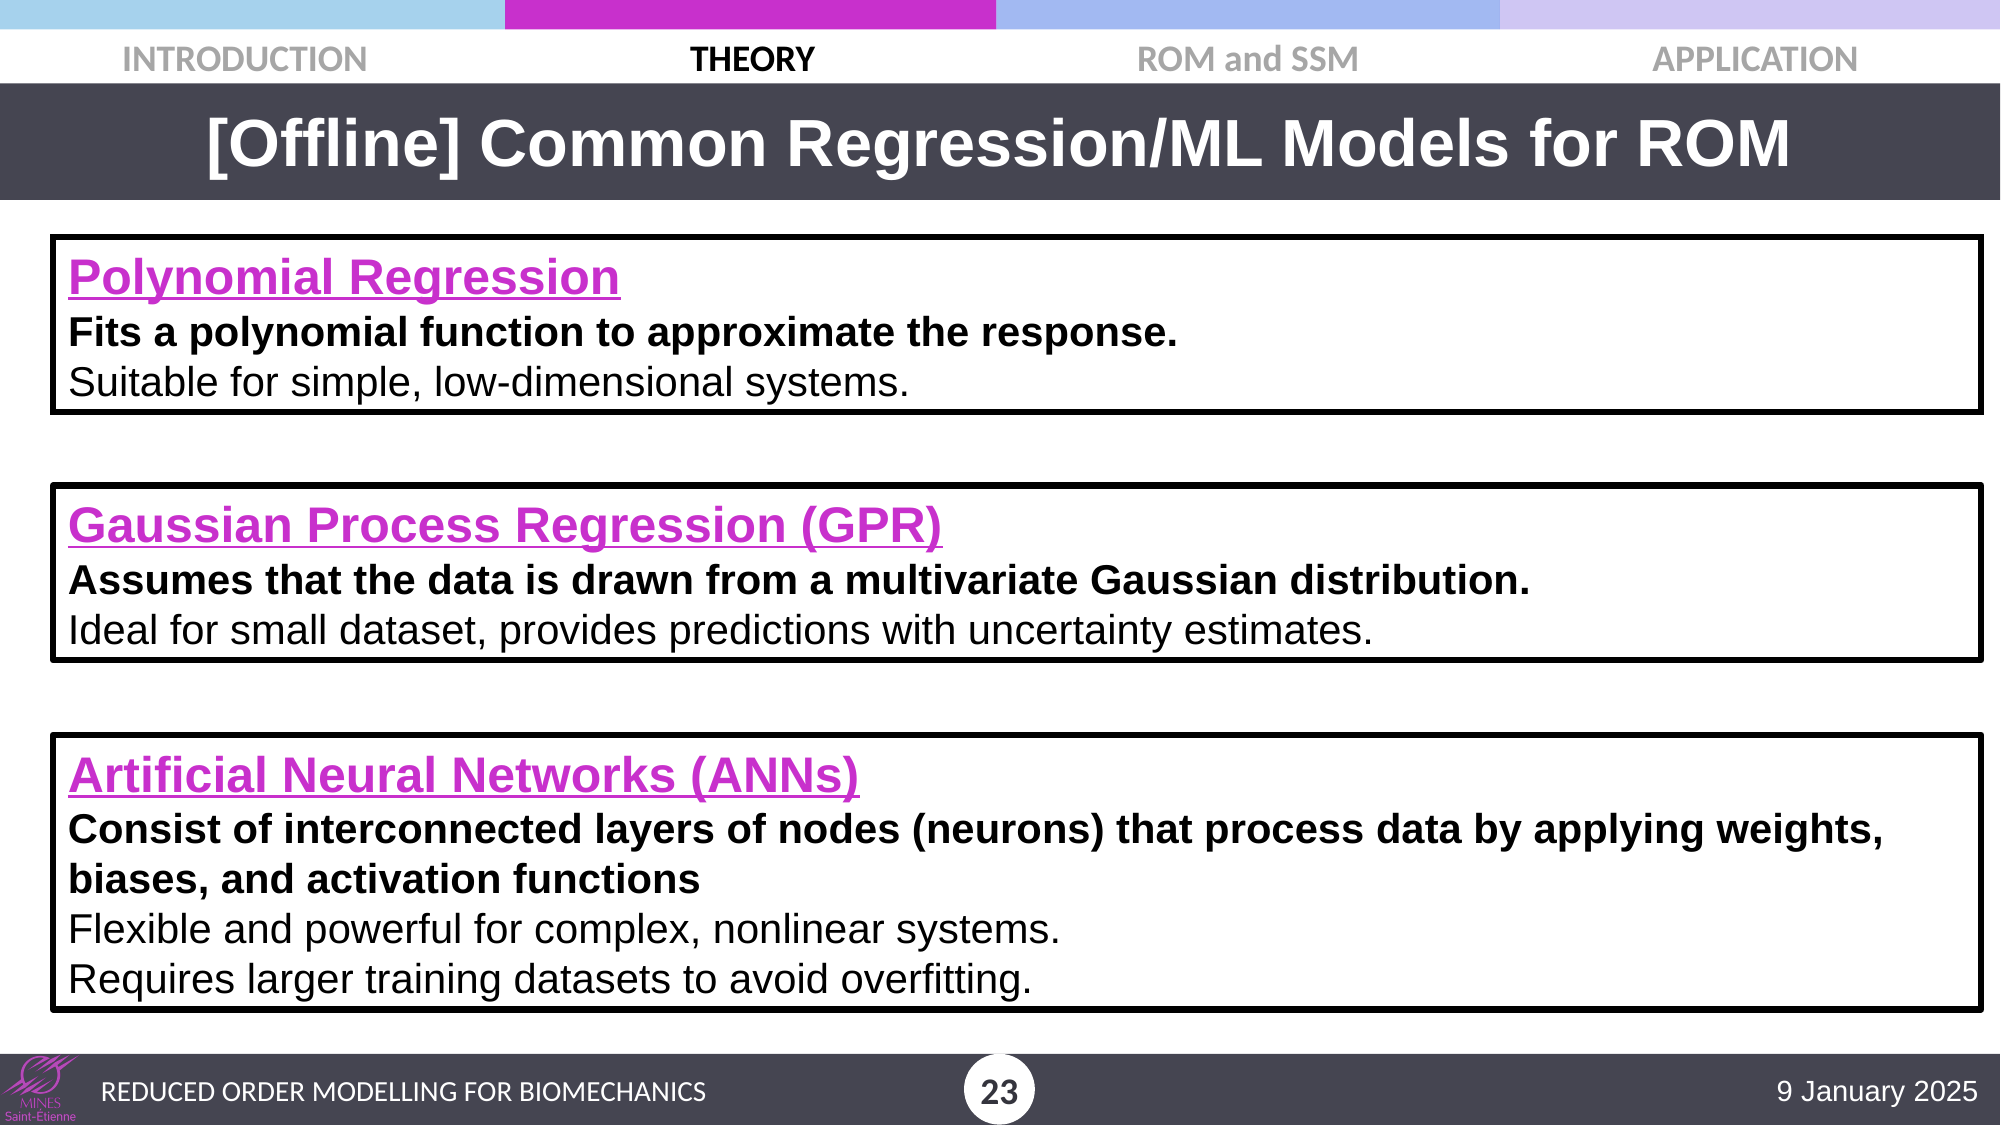

[Offline] Common Regression/ML Models for ROM
Polynomial Regression
Fits a polynomial function to approximate the response.
Suitable for simple, low-dimensional systems.
Gaussian Process Regression (GPR)
Assumes that the data is drawn from a multivariate Gaussian distribution.
Ideal for small dataset, provides predictions with uncertainty estimates.
Artificial Neural Networks (ANNs)
Consist of interconnected layers of nodes (neurons) that process data by applying weights, biases, and activation functions
Flexible and powerful for complex, nonlinear systems.
Requires larger training datasets to avoid overfitting.